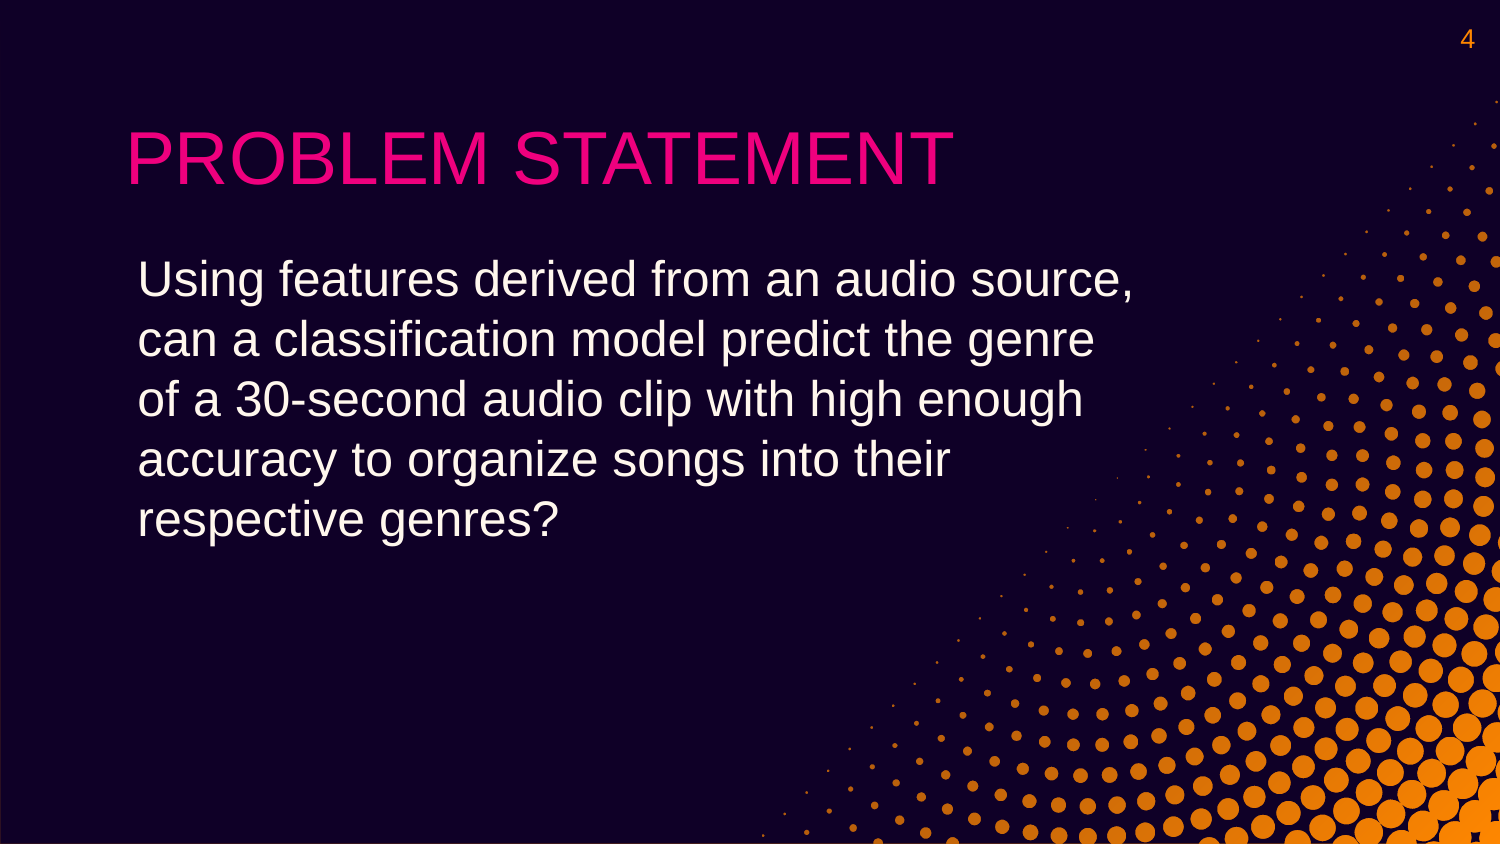

4
# PROBLEM STATEMENT
Using features derived from an audio source, can a classification model predict the genre of a 30-second audio clip with high enough accuracy to organize songs into their respective genres?